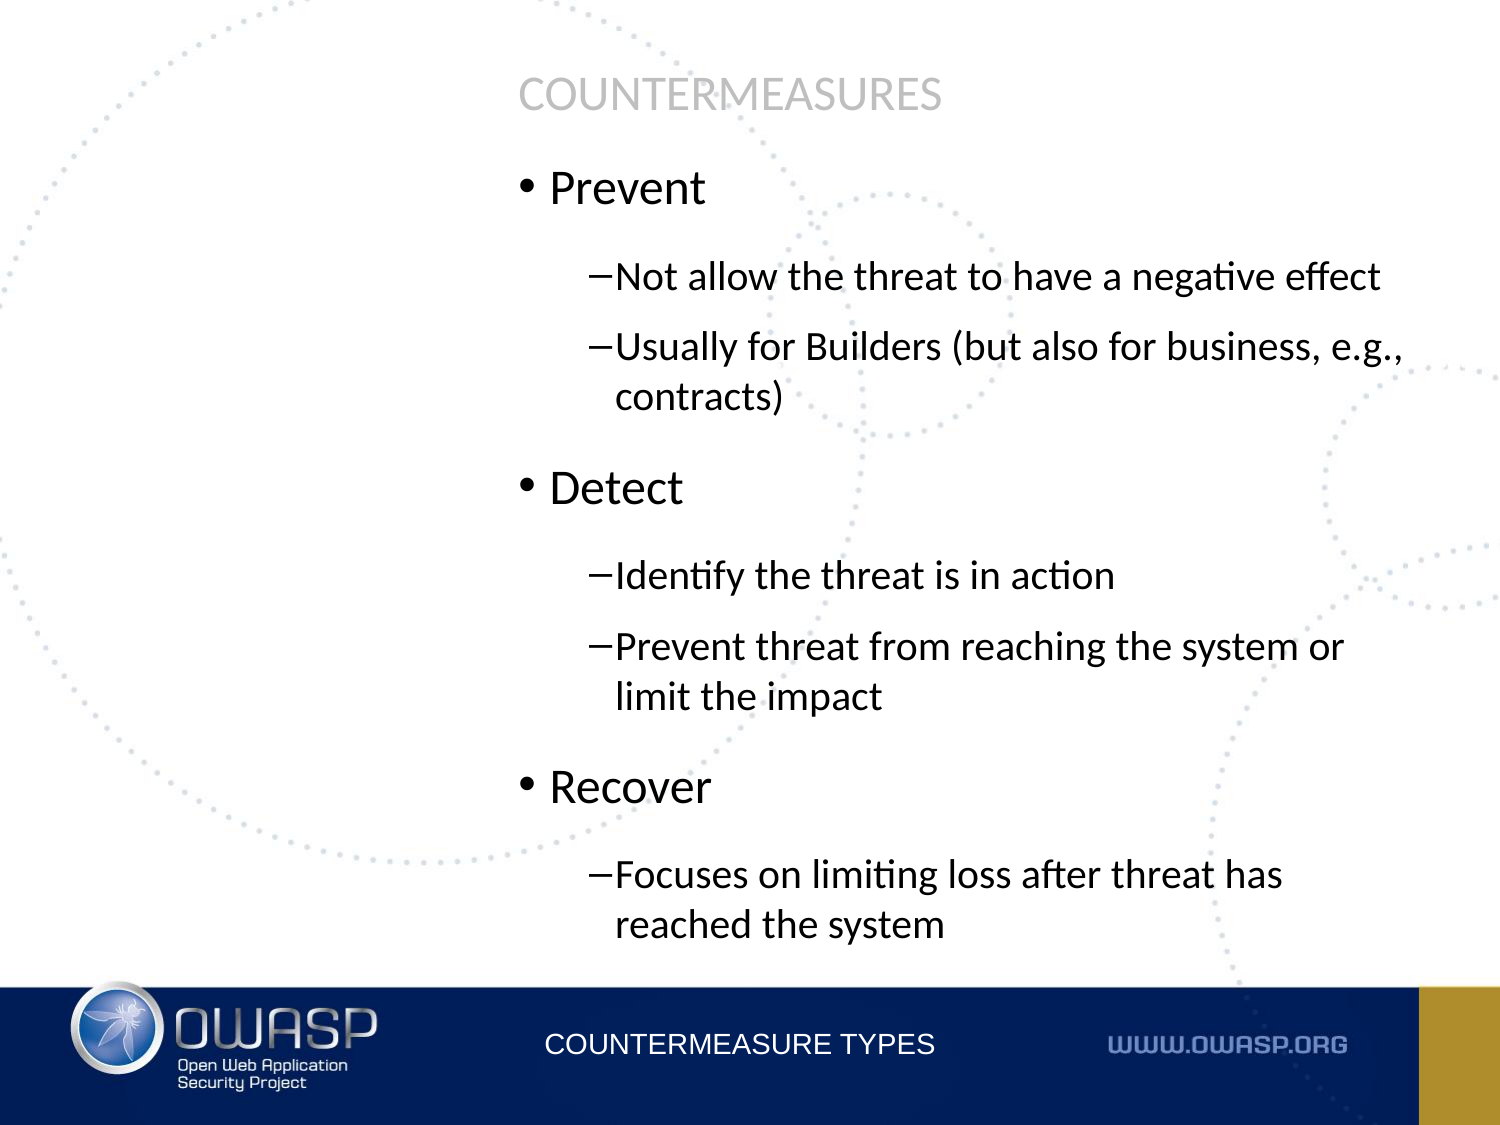

COUNTERMEASURES
Prevent
Not allow the threat to have a negative effect
Usually for Builders (but also for business, e.g., contracts)
Detect
Identify the threat is in action
Prevent threat from reaching the system or limit the impact
Recover
Focuses on limiting loss after threat has reached the system

Countermeasure Types